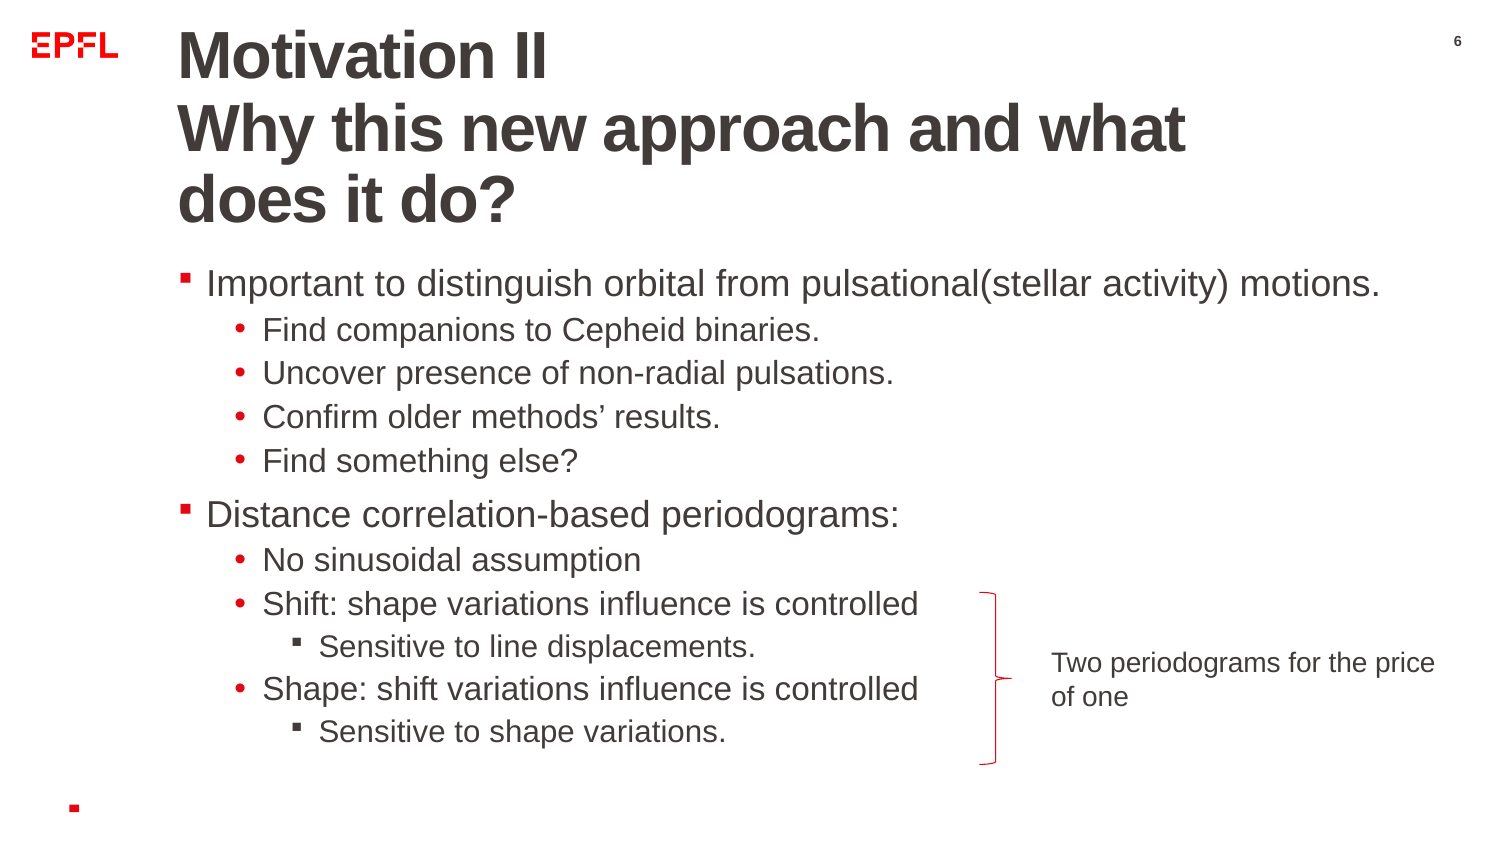

# Motivation II Why this new approach and what does it do?
6
Important to distinguish orbital from pulsational(stellar activity) motions.
Find companions to Cepheid binaries.
Uncover presence of non-radial pulsations.
Confirm older methods’ results.
Find something else?
Distance correlation-based periodograms:
No sinusoidal assumption
Shift: shape variations influence is controlled
Sensitive to line displacements.
Shape: shift variations influence is controlled
Sensitive to shape variations.

Two periodograms for the price of one